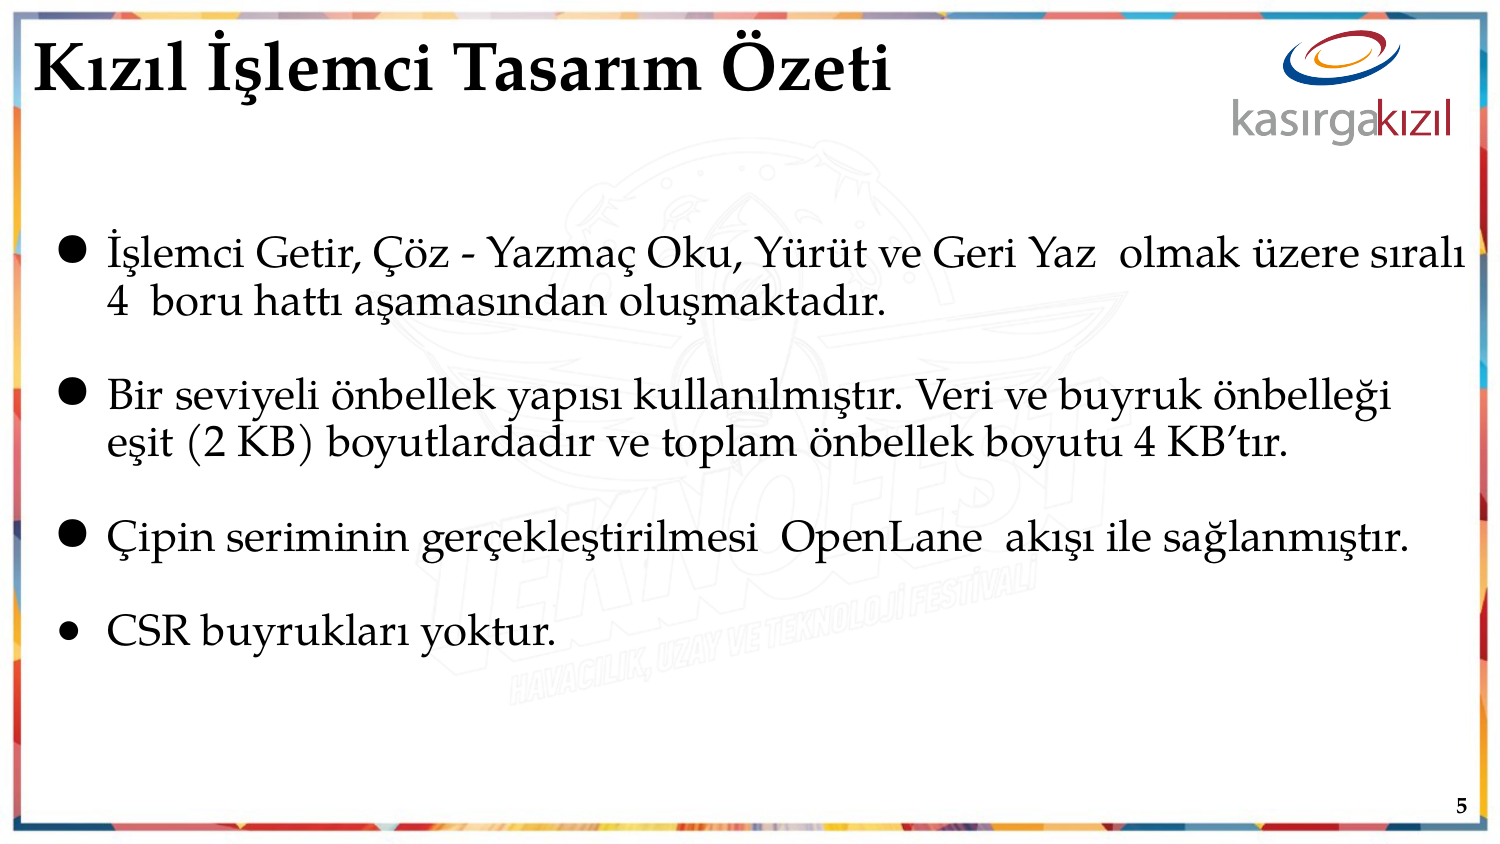

# Kızıl İşlemci Tasarım Özeti
İşlemci Getir, Çöz - Yazmaç Oku, Yürüt ve Geri Yaz  olmak üzere sıralı 4  boru hattı aşamasından oluşmaktadır.

Bir seviyeli önbellek yapısı kullanılmıştır. Veri ve buyruk önbelleği eşit (2 KB) boyutlardadır ve toplam önbellek boyutu 4 KB’tır.

Çipin seriminin gerçekleştirilmesi  OpenLane  akışı ile sağlanmıştır.

CSR buyrukları yoktur.

5